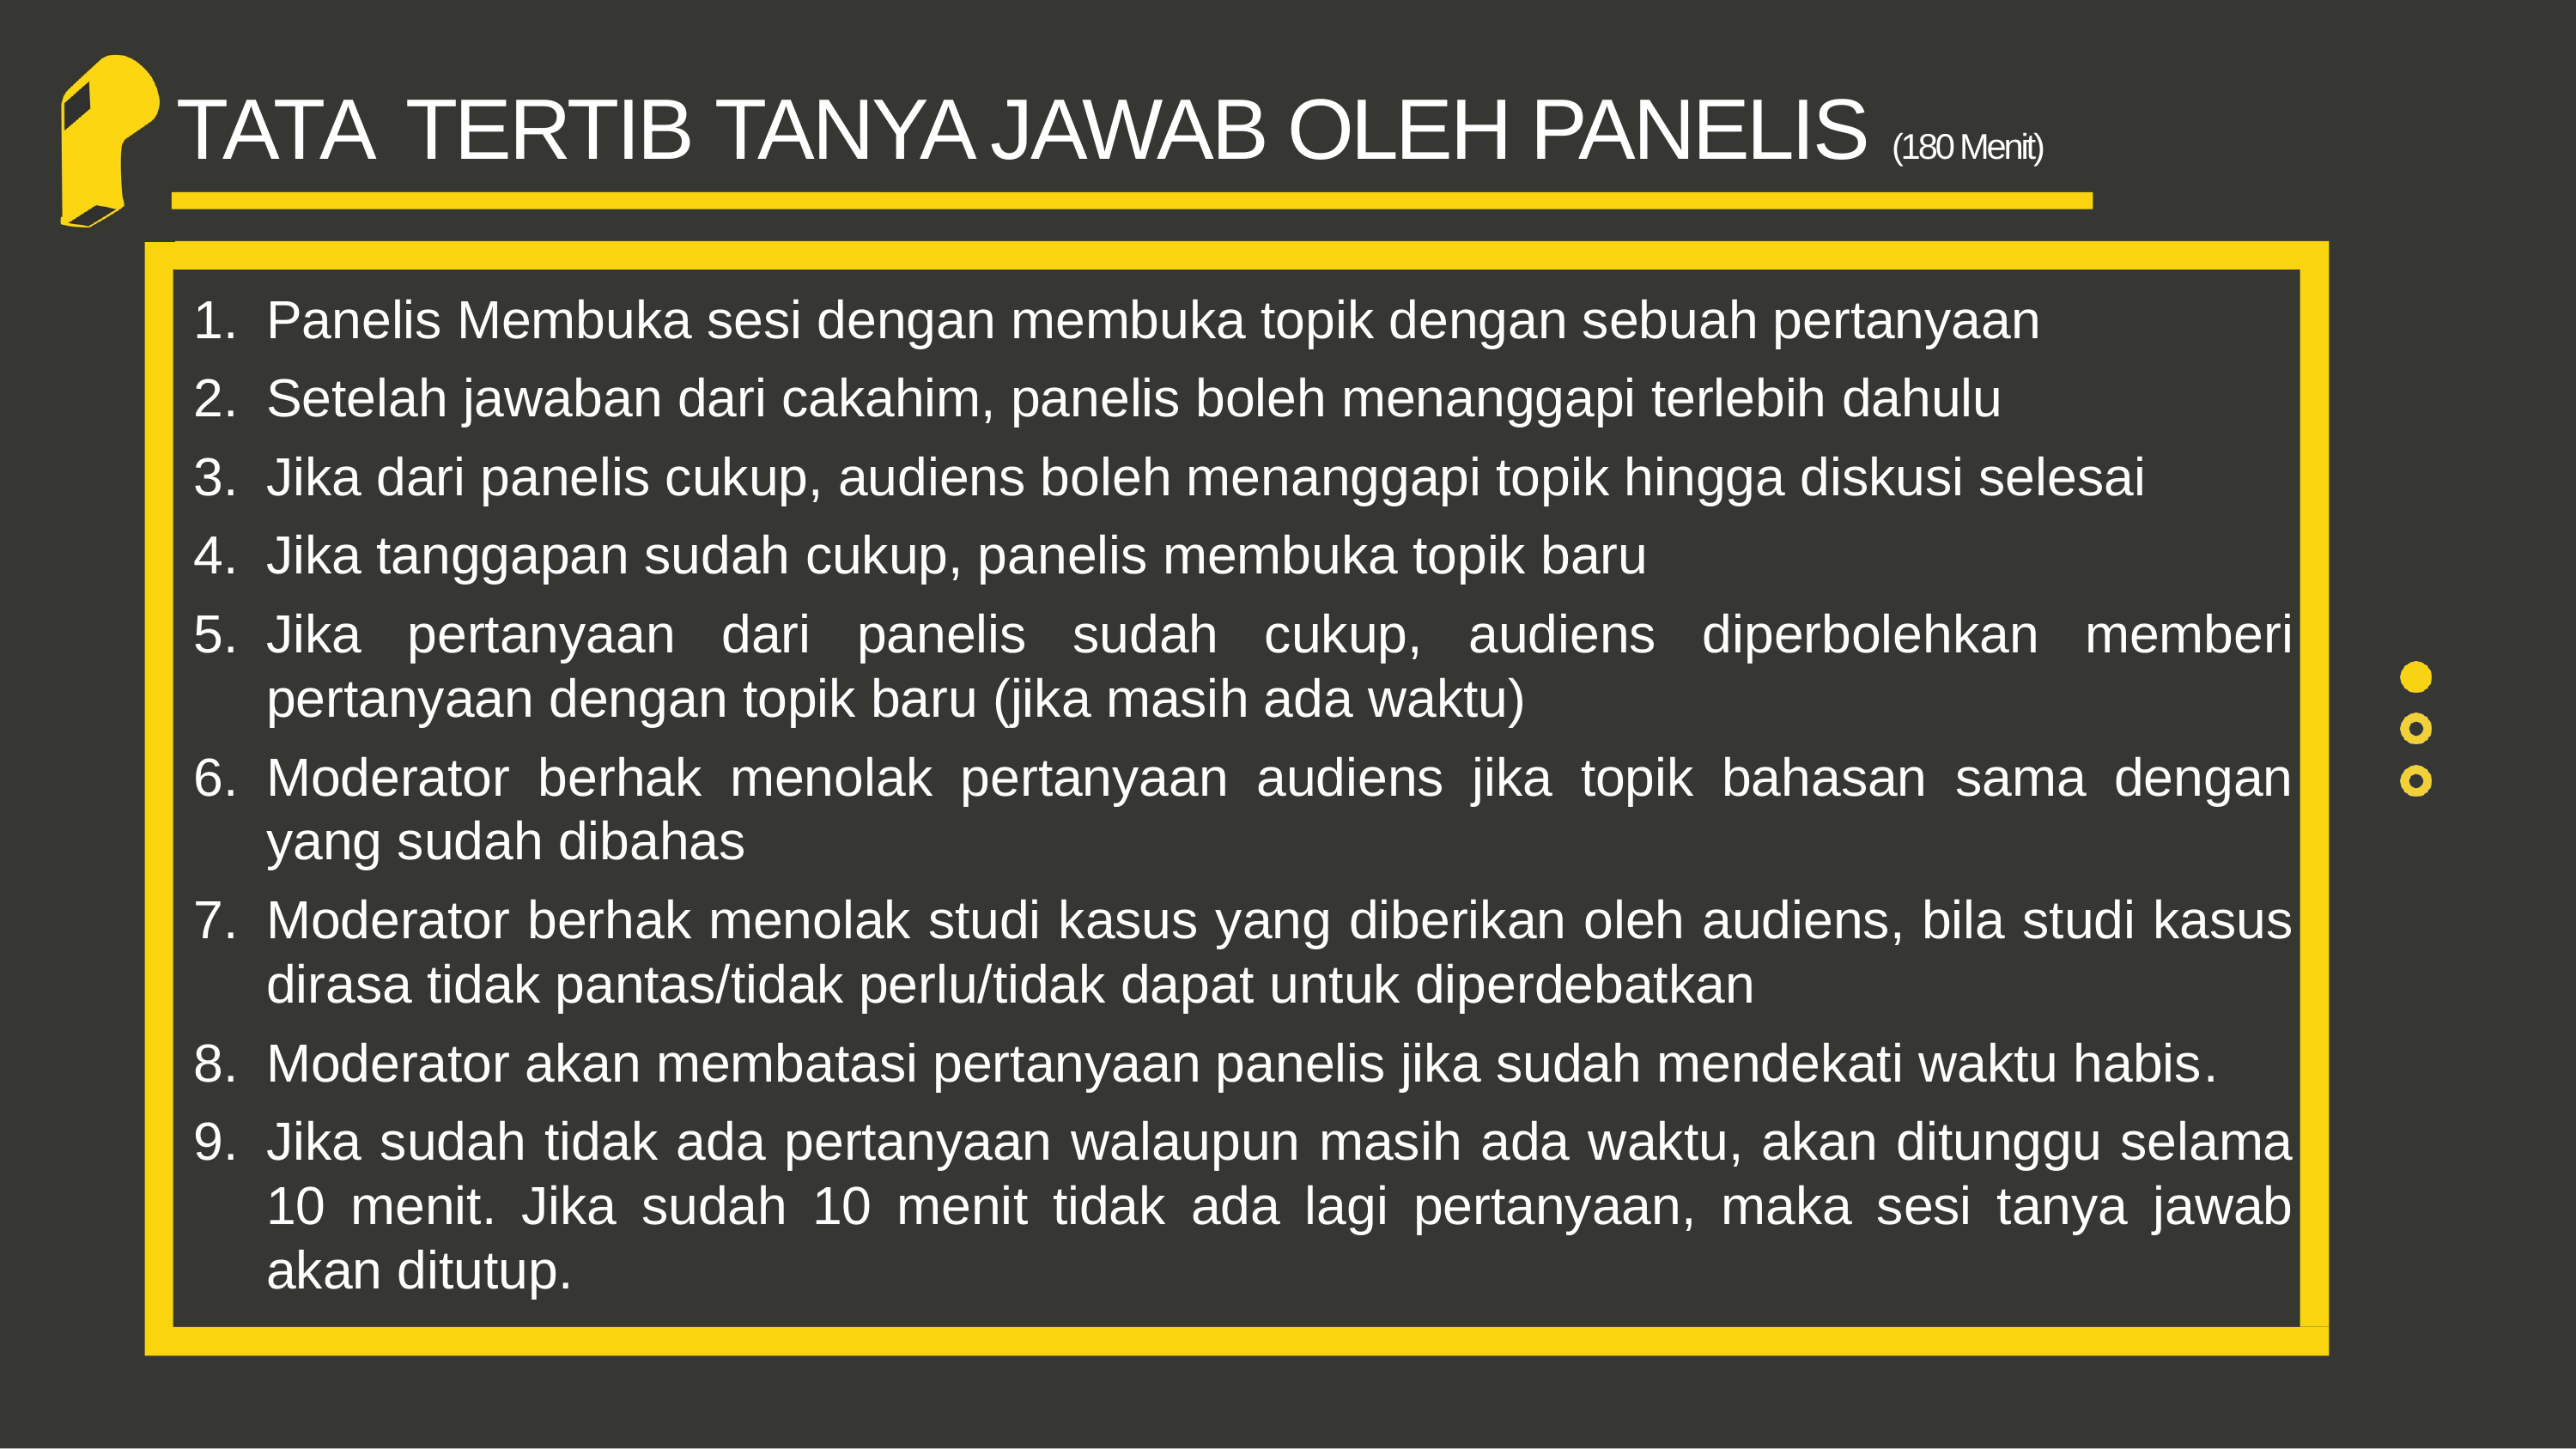

# TATA TERTIB TANYA JAWAB OLEH PANELIS (180 Menit)

Panelis Membuka sesi dengan membuka topik dengan sebuah pertanyaan
Setelah jawaban dari cakahim, panelis boleh menanggapi terlebih dahulu
Jika dari panelis cukup, audiens boleh menanggapi topik hingga diskusi selesai
Jika tanggapan sudah cukup, panelis membuka topik baru
Jika pertanyaan dari panelis sudah cukup, audiens diperbolehkan memberi pertanyaan dengan topik baru (jika masih ada waktu)
Moderator berhak menolak pertanyaan audiens jika topik bahasan sama dengan yang sudah dibahas
Moderator berhak menolak studi kasus yang diberikan oleh audiens, bila studi kasus dirasa tidak pantas/tidak perlu/tidak dapat untuk diperdebatkan
Moderator akan membatasi pertanyaan panelis jika sudah mendekati waktu habis.
Jika sudah tidak ada pertanyaan walaupun masih ada waktu, akan ditunggu selama 10 menit. Jika sudah 10 menit tidak ada lagi pertanyaan, maka sesi tanya jawab akan ditutup.